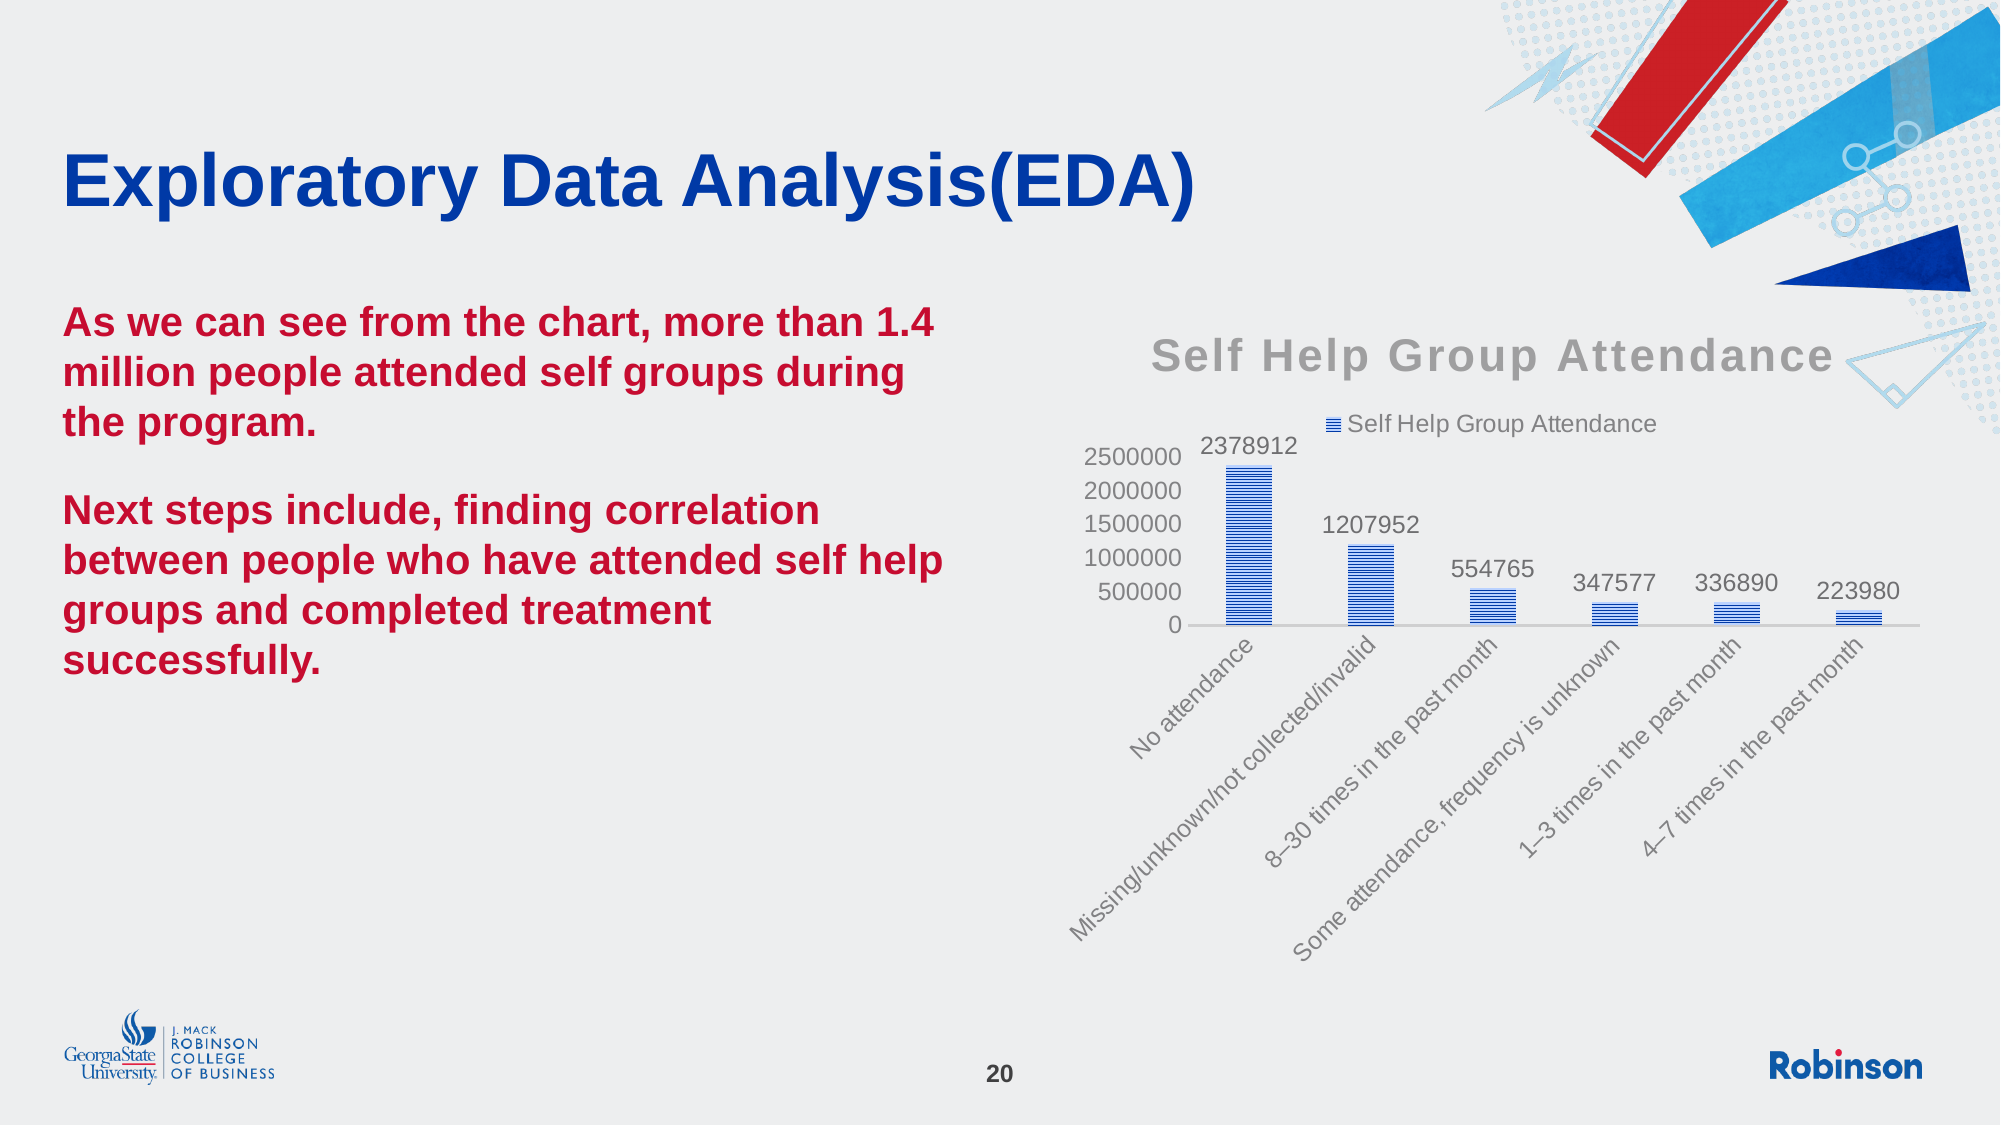

# Exploratory Data Analysis(EDA)

### Chart:

| Category | Self Help Group Attendance |
|---|---|
| No attendance | 2378912.0 |
| Missing/unknown/not collected/invalid | 1207952.0 |
| 8–30 times in the past month | 554765.0 |
| Some attendance, frequency is unknown | 347577.0 |
| 1–3 times in the past month | 336890.0 |
| 4–7 times in the past month | 223980.0 |
As we can see from the chart, more than 1.4 million people attended self groups during the program.
Next steps include, finding correlation between people who have attended self help groups and completed treatment successfully.
20